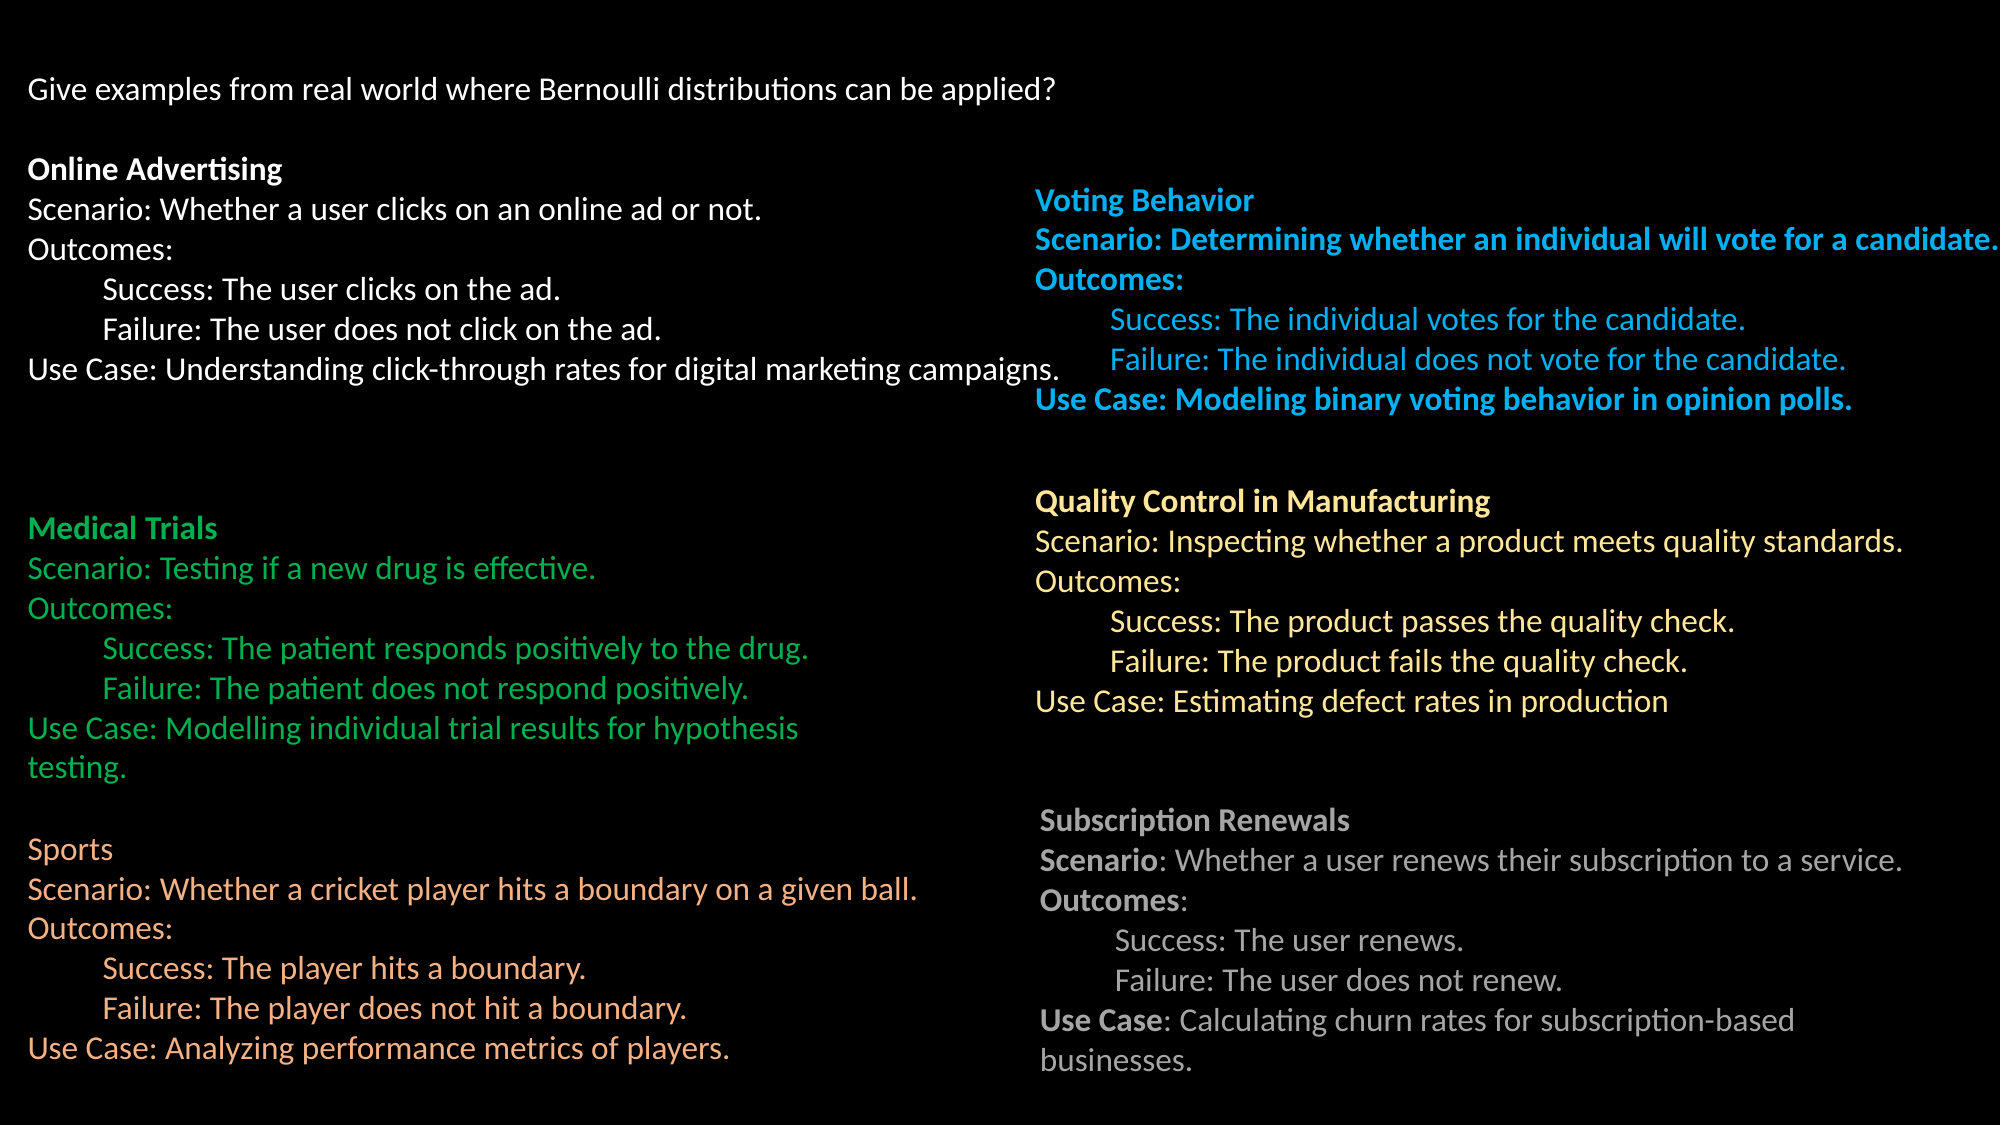

Give examples from real world where Bernoulli distributions can be applied?

Online Advertising
Scenario: Whether a user clicks on an online ad or not.
Outcomes:
Success: The user clicks on the ad.
Failure: The user does not click on the ad.
Use Case: Understanding click-through rates for digital marketing campaigns.

Voting Behavior
Scenario: Determining whether an individual will vote for a candidate.
Outcomes:
Success: The individual votes for the candidate.
Failure: The individual does not vote for the candidate.
Use Case: Modeling binary voting behavior in opinion polls.

Medical Trials
Scenario: Testing if a new drug is effective.
Outcomes:
Success: The patient responds positively to the drug.
Failure: The patient does not respond positively.
Use Case: Modelling individual trial results for hypothesis testing.
Quality Control in Manufacturing
Scenario: Inspecting whether a product meets quality standards.
Outcomes:
Success: The product passes the quality check.
Failure: The product fails the quality check.
Use Case: Estimating defect rates in production
Subscription Renewals
Scenario: Whether a user renews their subscription to a service.
Outcomes:
Success: The user renews.
Failure: The user does not renew.
Use Case: Calculating churn rates for subscription-based businesses.

Sports
Scenario: Whether a cricket player hits a boundary on a given ball.
Outcomes:
Success: The player hits a boundary.
Failure: The player does not hit a boundary.
Use Case: Analyzing performance metrics of players.